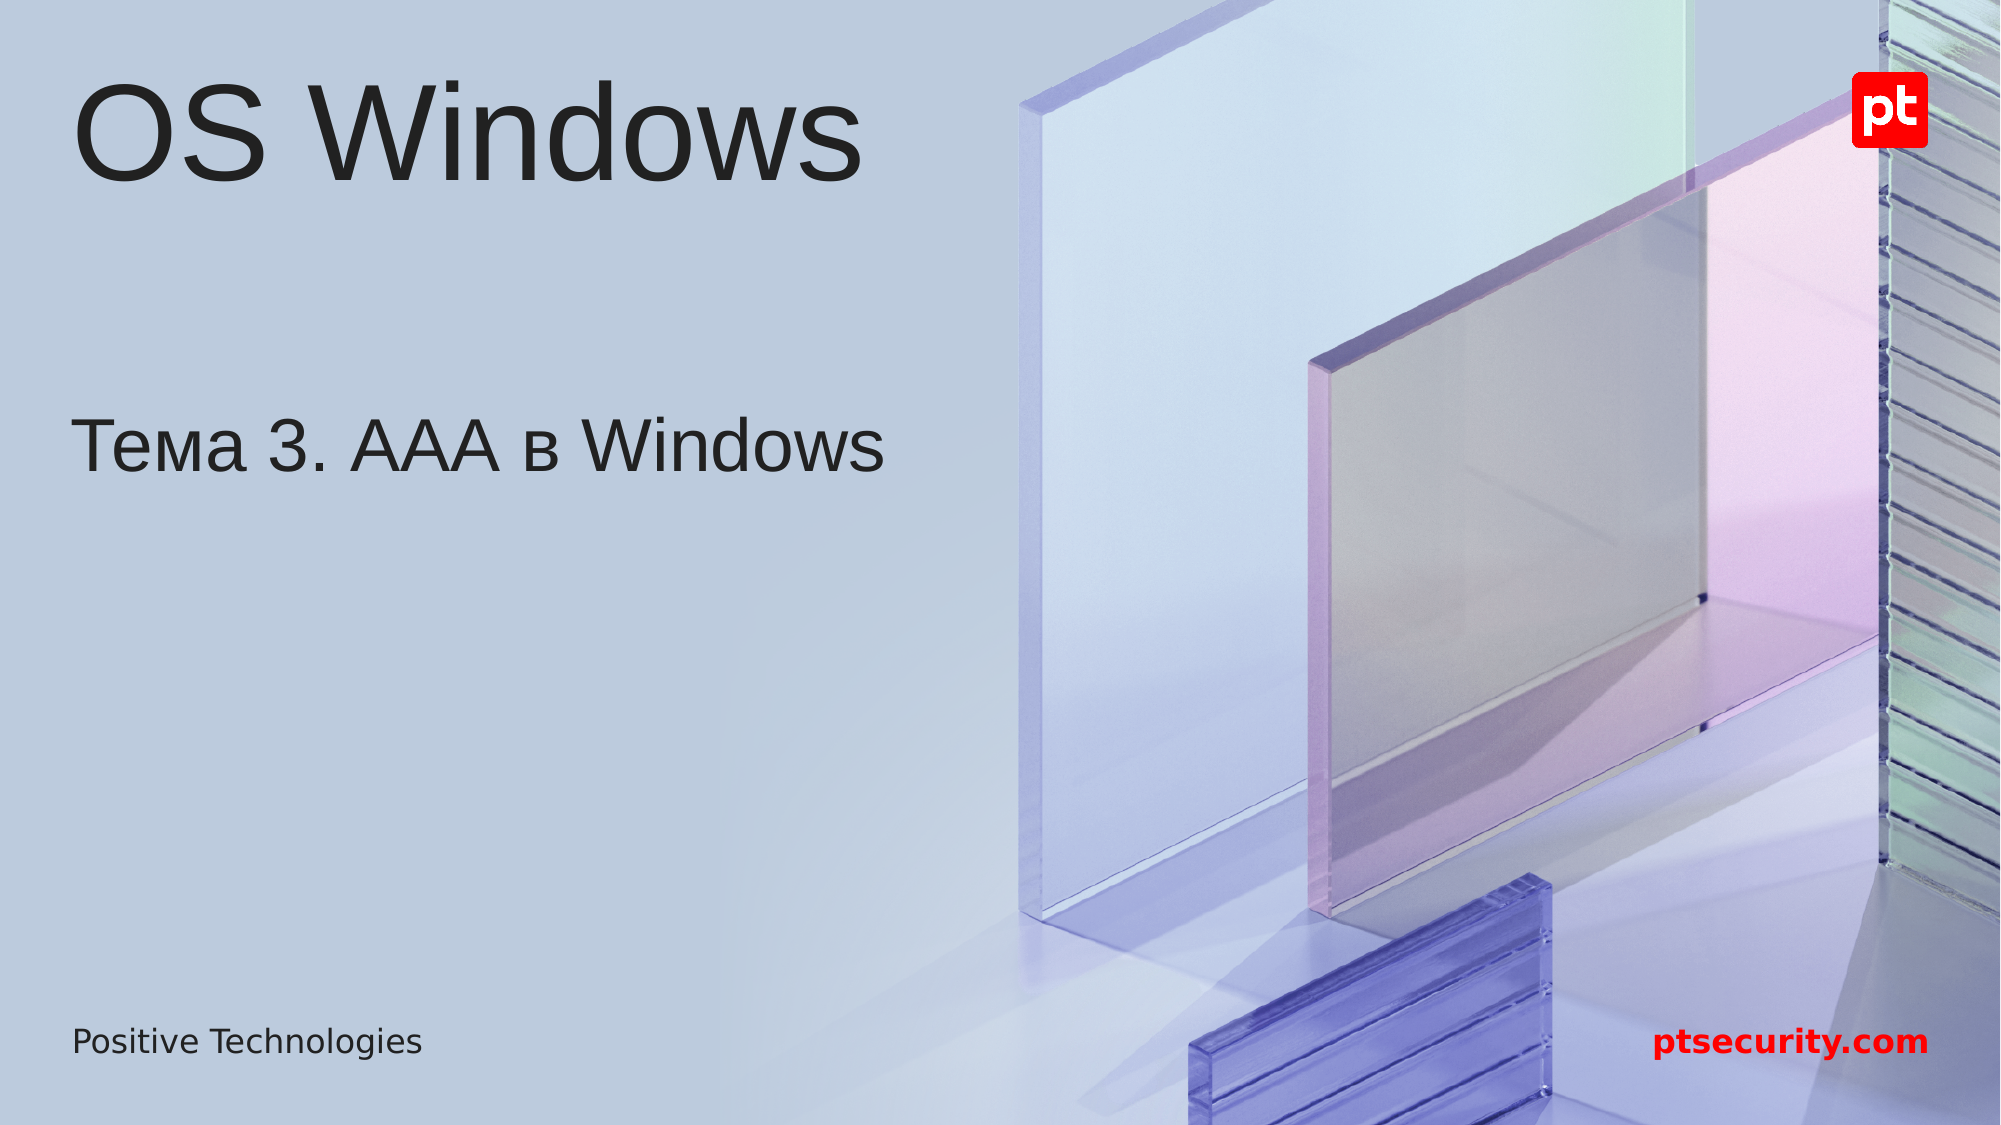

# OS Windows
Тема 3. ААА в Windows